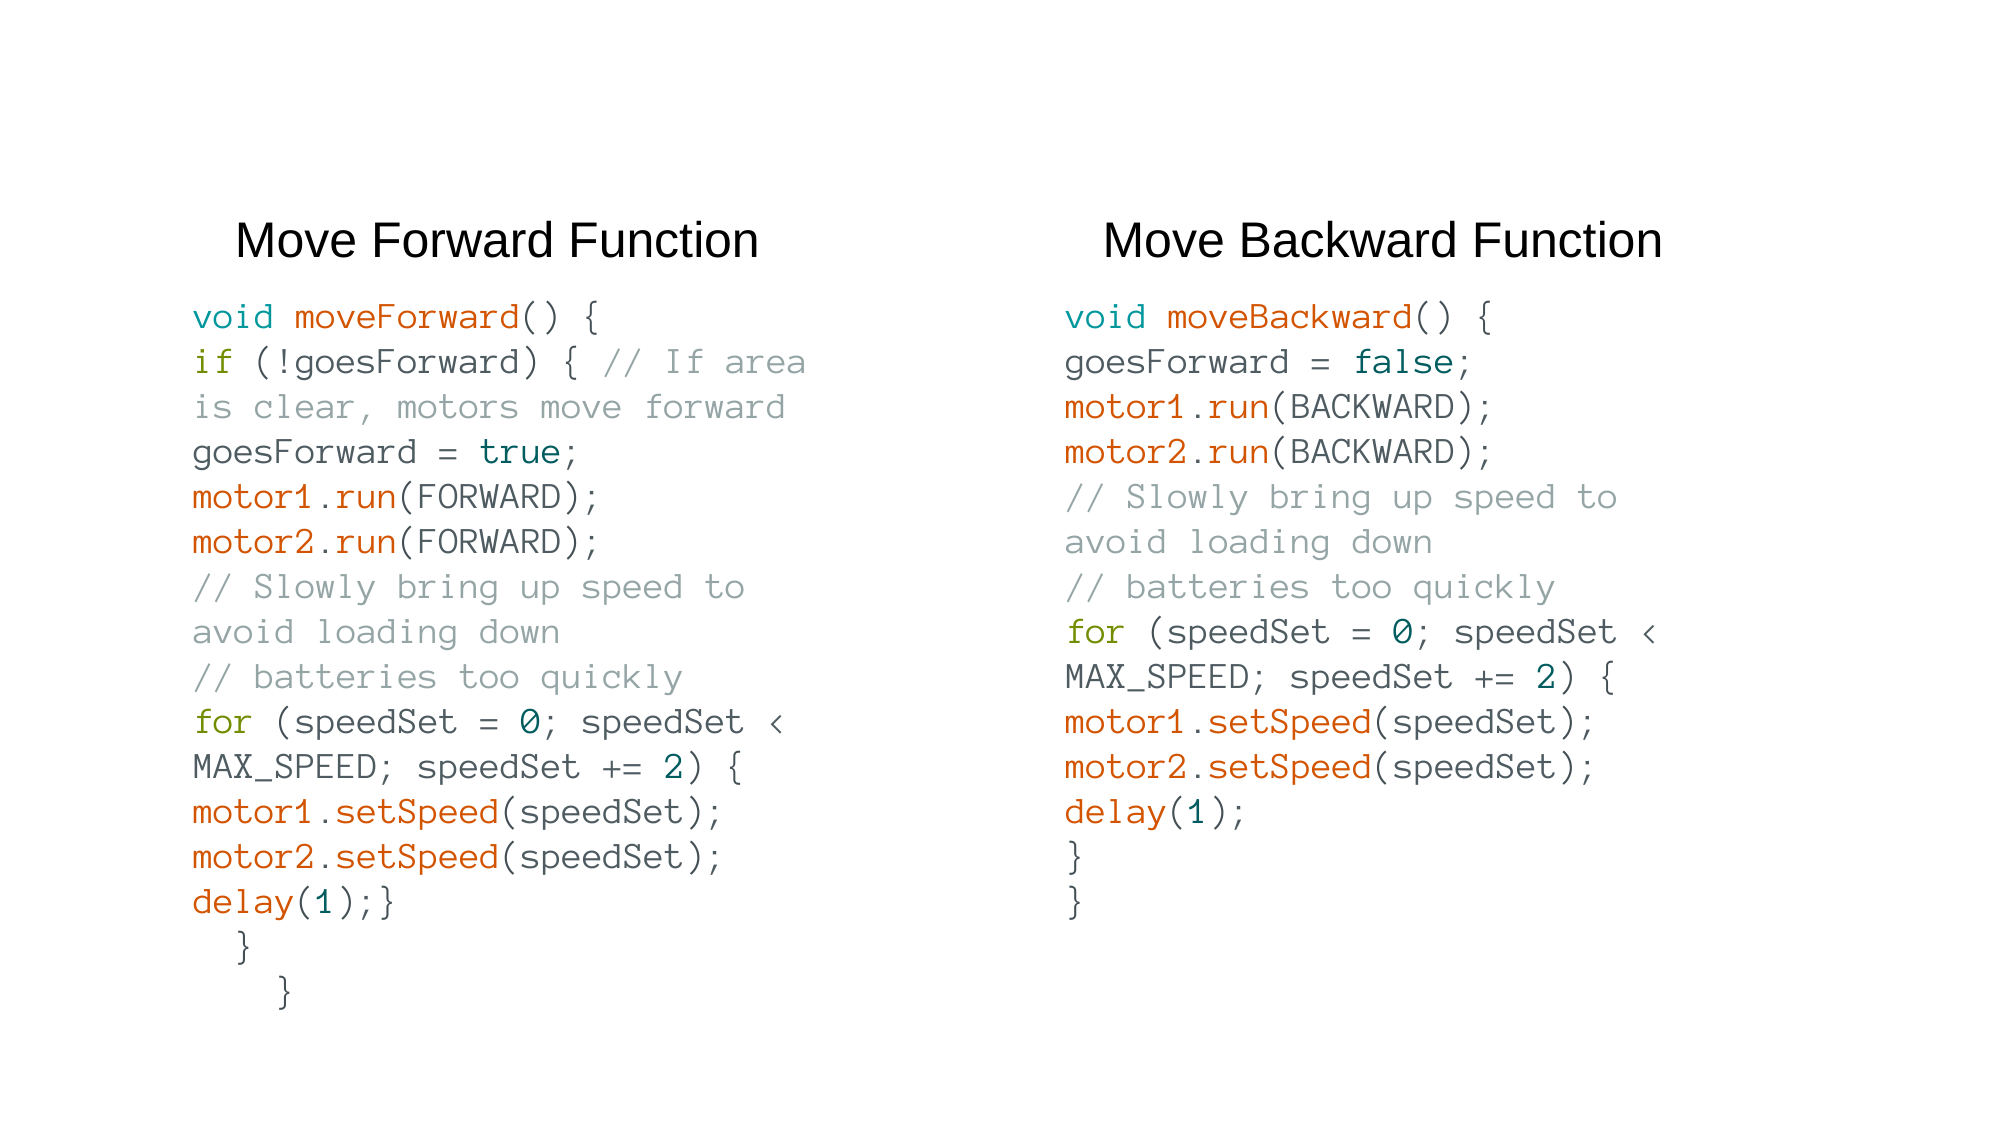

Move Forward Function
Move Backward Function
void moveBackward() {
goesForward = false;
motor1.run(BACKWARD);
motor2.run(BACKWARD);
// Slowly bring up speed to avoid loading down
// batteries too quickly
for (speedSet = 0; speedSet < MAX_SPEED; speedSet += 2) {
motor1.setSpeed(speedSet);
motor2.setSpeed(speedSet);
delay(1);
}
}

void moveForward() {
if (!goesForward) { // If area is clear, motors move forward
goesForward = true;
motor1.run(FORWARD);
motor2.run(FORWARD);
// Slowly bring up speed to avoid loading down
// batteries too quickly
for (speedSet = 0; speedSet < MAX_SPEED; speedSet += 2) {
motor1.setSpeed(speedSet);
motor2.setSpeed(speedSet);
delay(1);}
  }
    }